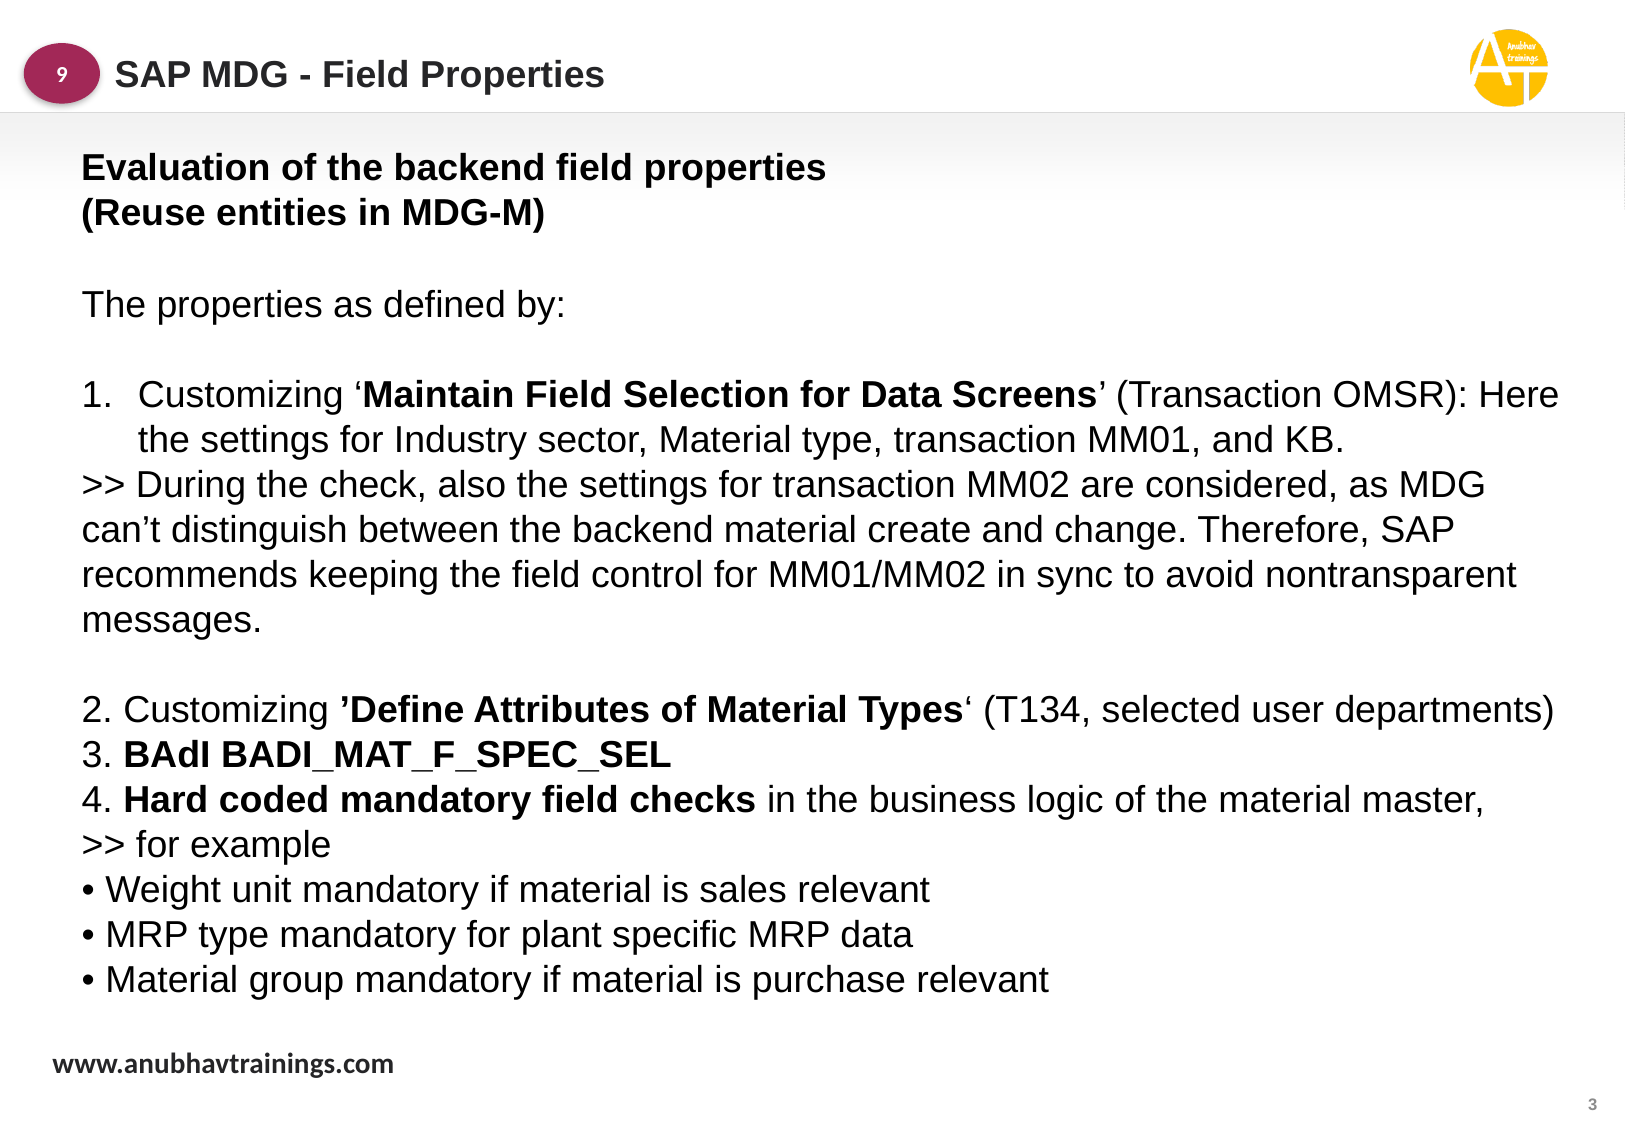

SAP MDG - Field Properties
9
Evaluation of the backend field properties (Reuse entities in MDG-M)
The properties as defined by:

Customizing ‘Maintain Field Selection for Data Screens’ (Transaction OMSR): Here the settings for Industry sector, Material type, transaction MM01, and KB.
>> During the check, also the settings for transaction MM02 are considered, as MDG can’t distinguish between the backend material create and change. Therefore, SAP recommends keeping the field control for MM01/MM02 in sync to avoid nontransparent messages.

2. Customizing ’Define Attributes of Material Types‘ (T134, selected user departments)
3. BAdI BADI_MAT_F_SPEC_SEL
4. Hard coded mandatory field checks in the business logic of the material master,
>> for example
• Weight unit mandatory if material is sales relevant
• MRP type mandatory for plant specific MRP data
• Material group mandatory if material is purchase relevant